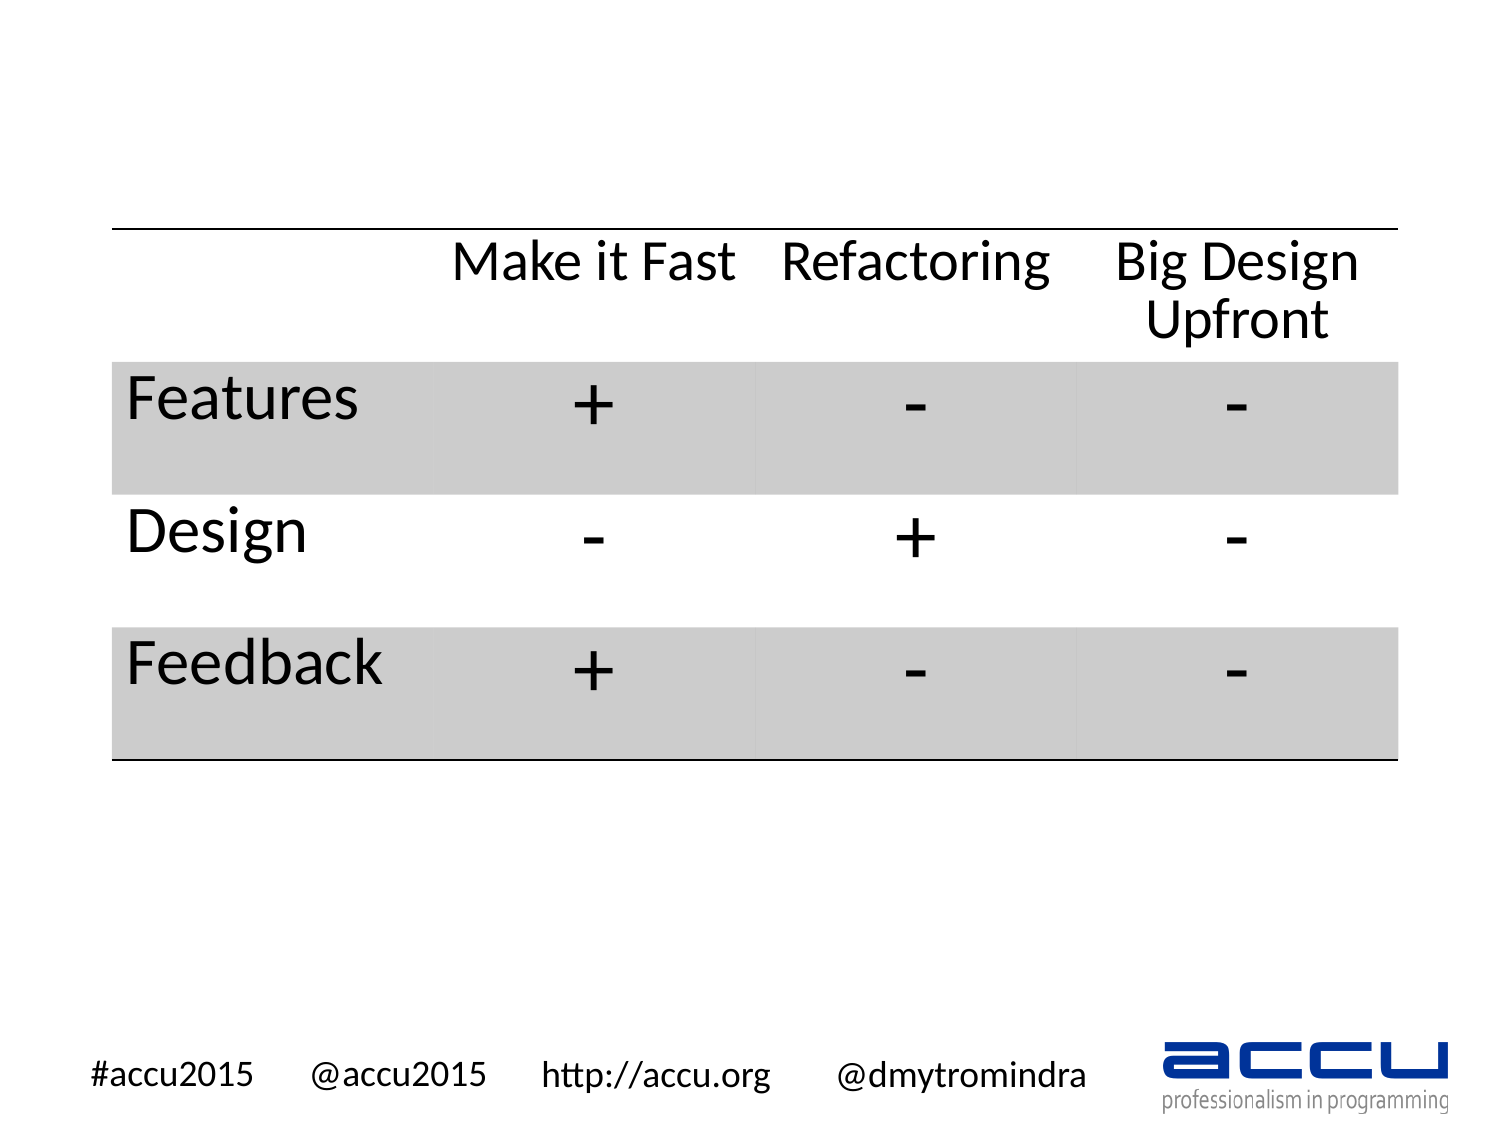

|  | Make it Fast | Refactoring | Big Design Upfront |
| --- | --- | --- | --- |
| Features | + | - | - |
| Design | - | + | - |
| Feedback | + | - | - |